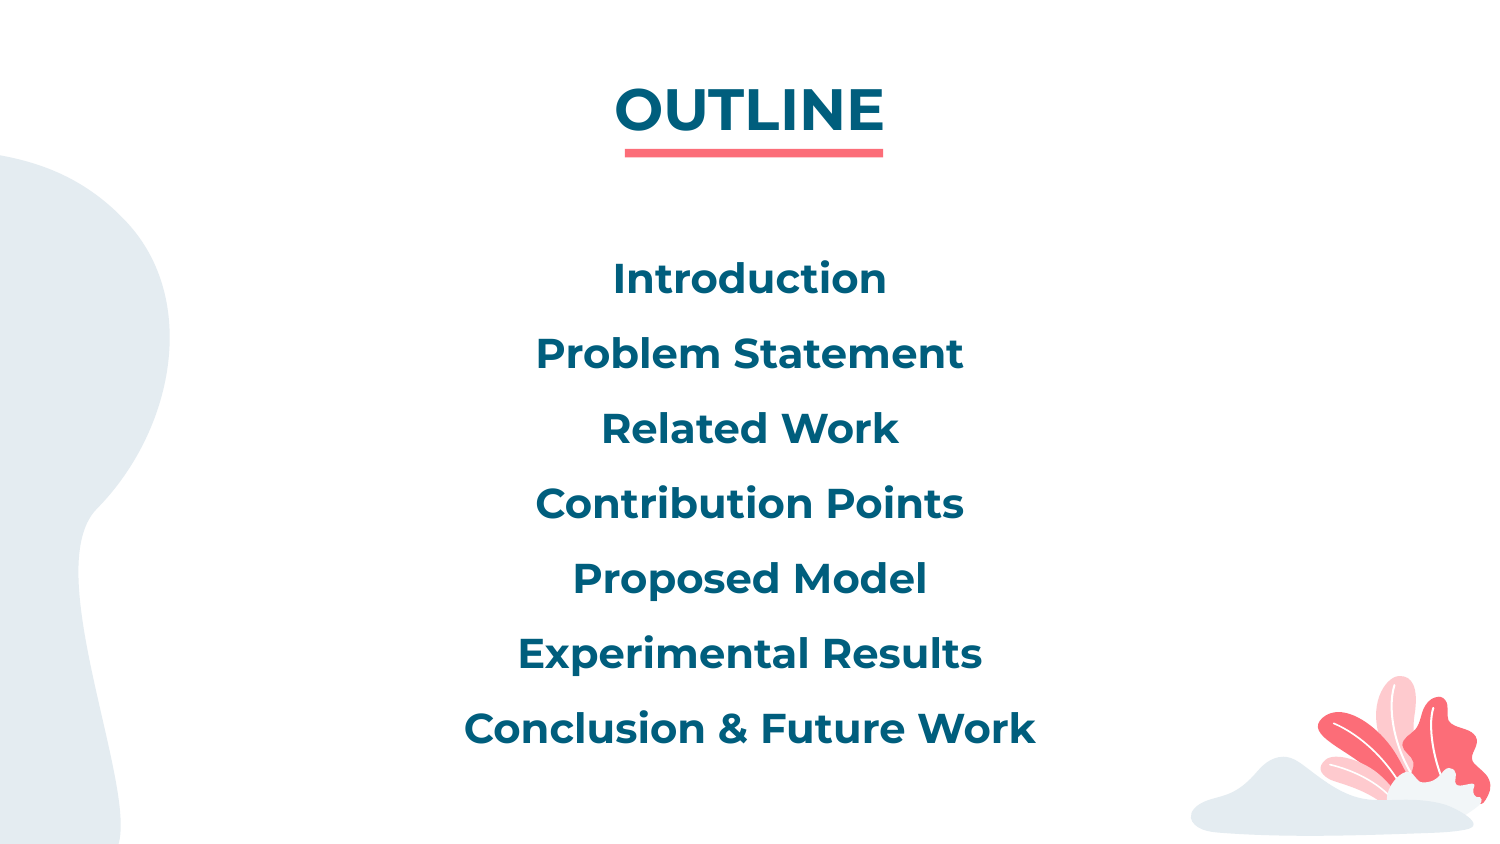

# OUTLINE

Introduction
Problem Statement
Related Work
Contribution Points
Proposed Model
Experimental Results
Conclusion & Future Work